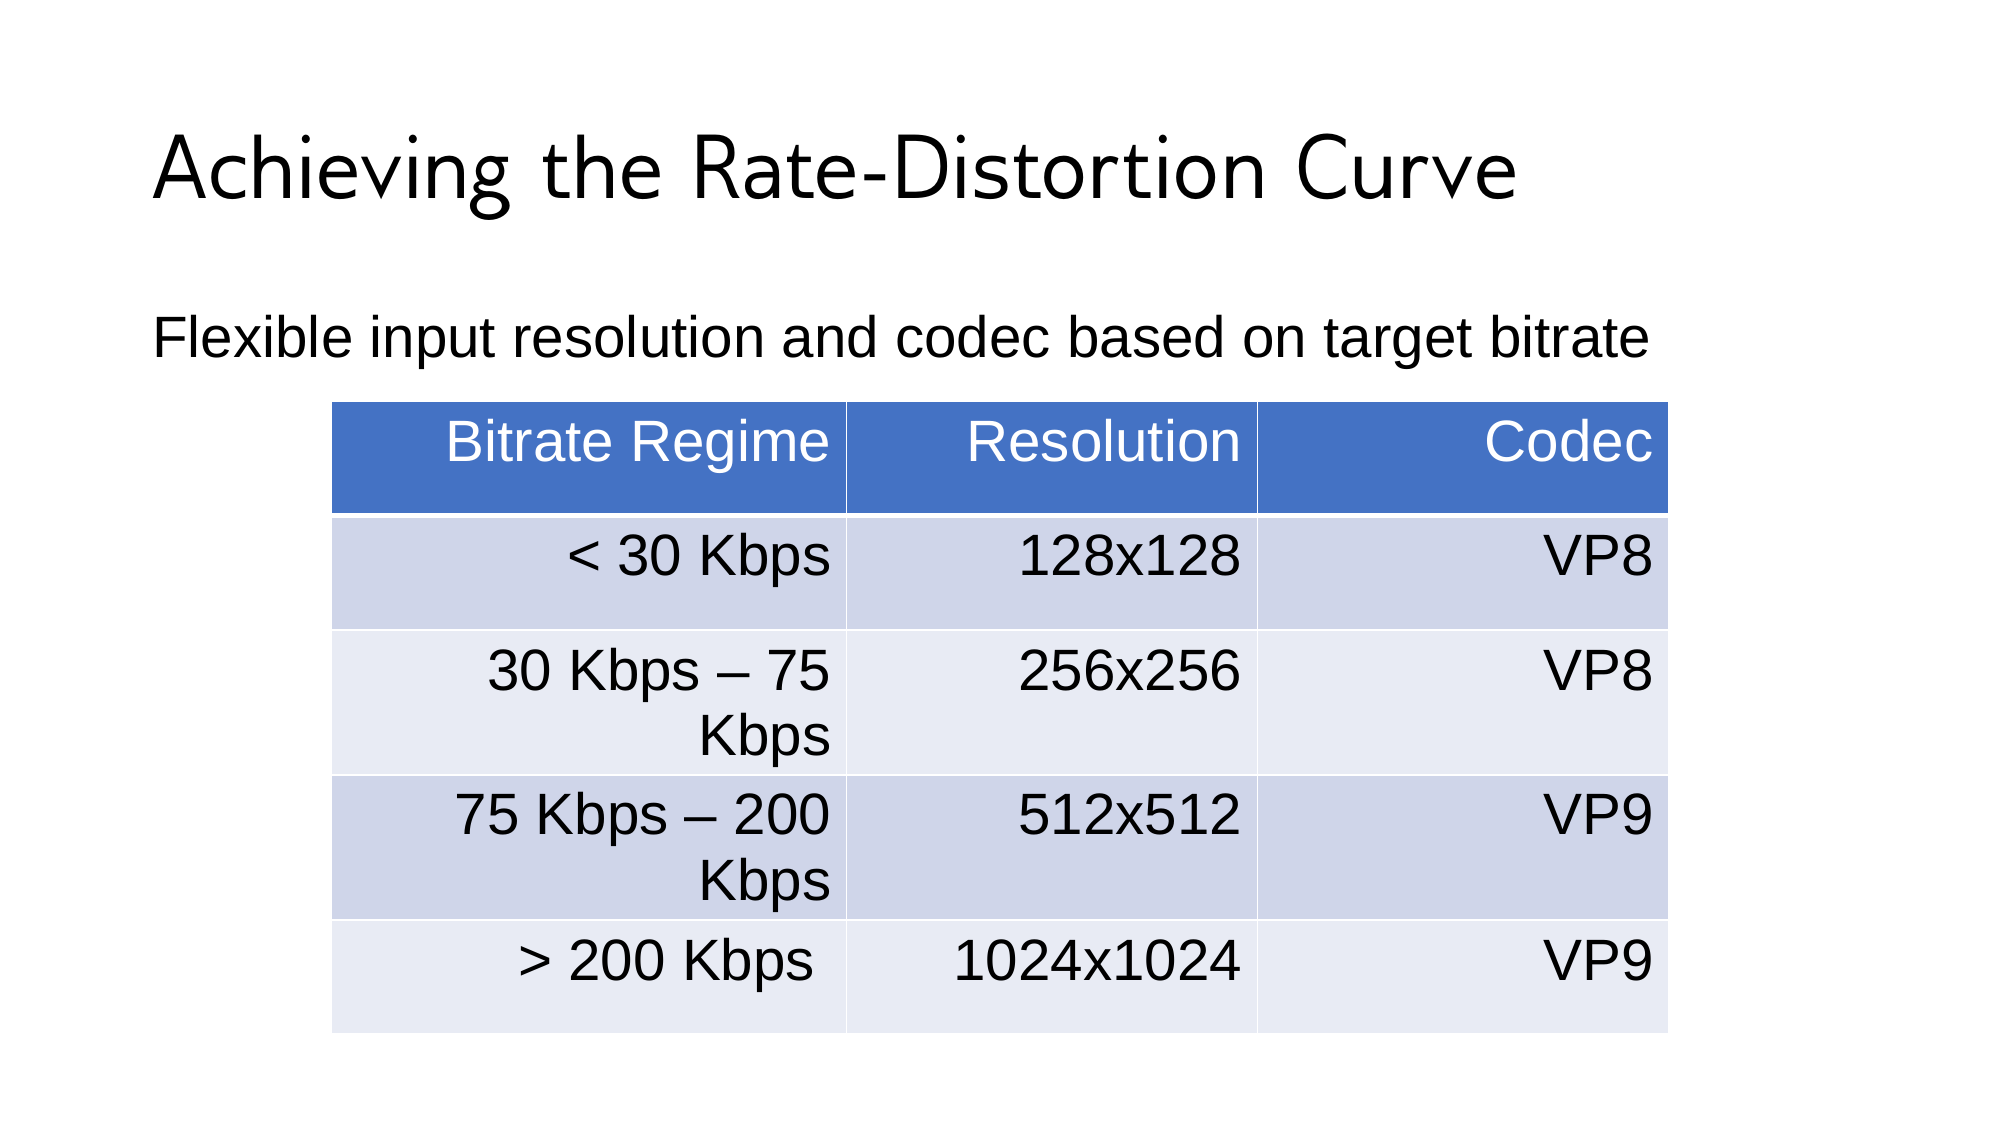

# Achieving the Rate-Distortion Curve
Flexible input resolution and codec based on target bitrate
| Bitrate Regime | Resolution | Codec |
| --- | --- | --- |
| < 30 Kbps | 128x128 | VP8 |
| 30 Kbps – 75 Kbps | 256x256 | VP8 |
| 75 Kbps – 200 Kbps | 512x512 | VP9 |
| > 200 Kbps | 1024x1024 | VP9 |